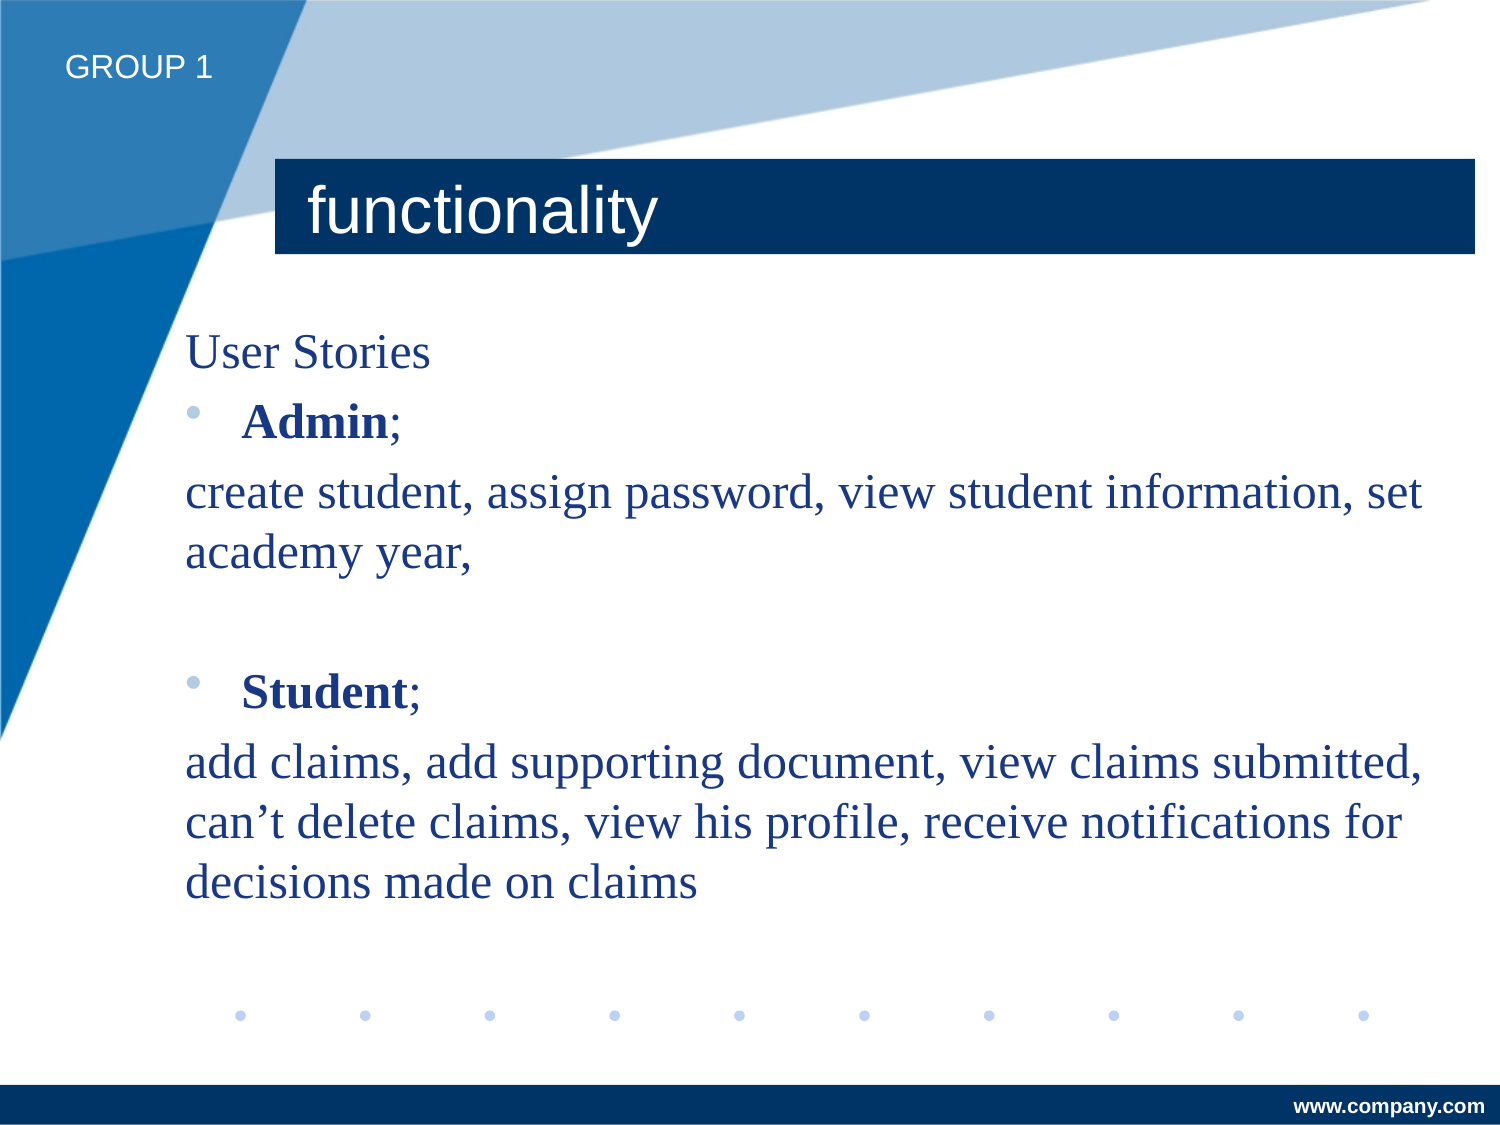

GROUP 1
# functionality
User Stories
Admin;
create student, assign password, view student information, set academy year,

Student;
add claims, add supporting document, view claims submitted, can’t delete claims, view his profile, receive notifications for decisions made on claims